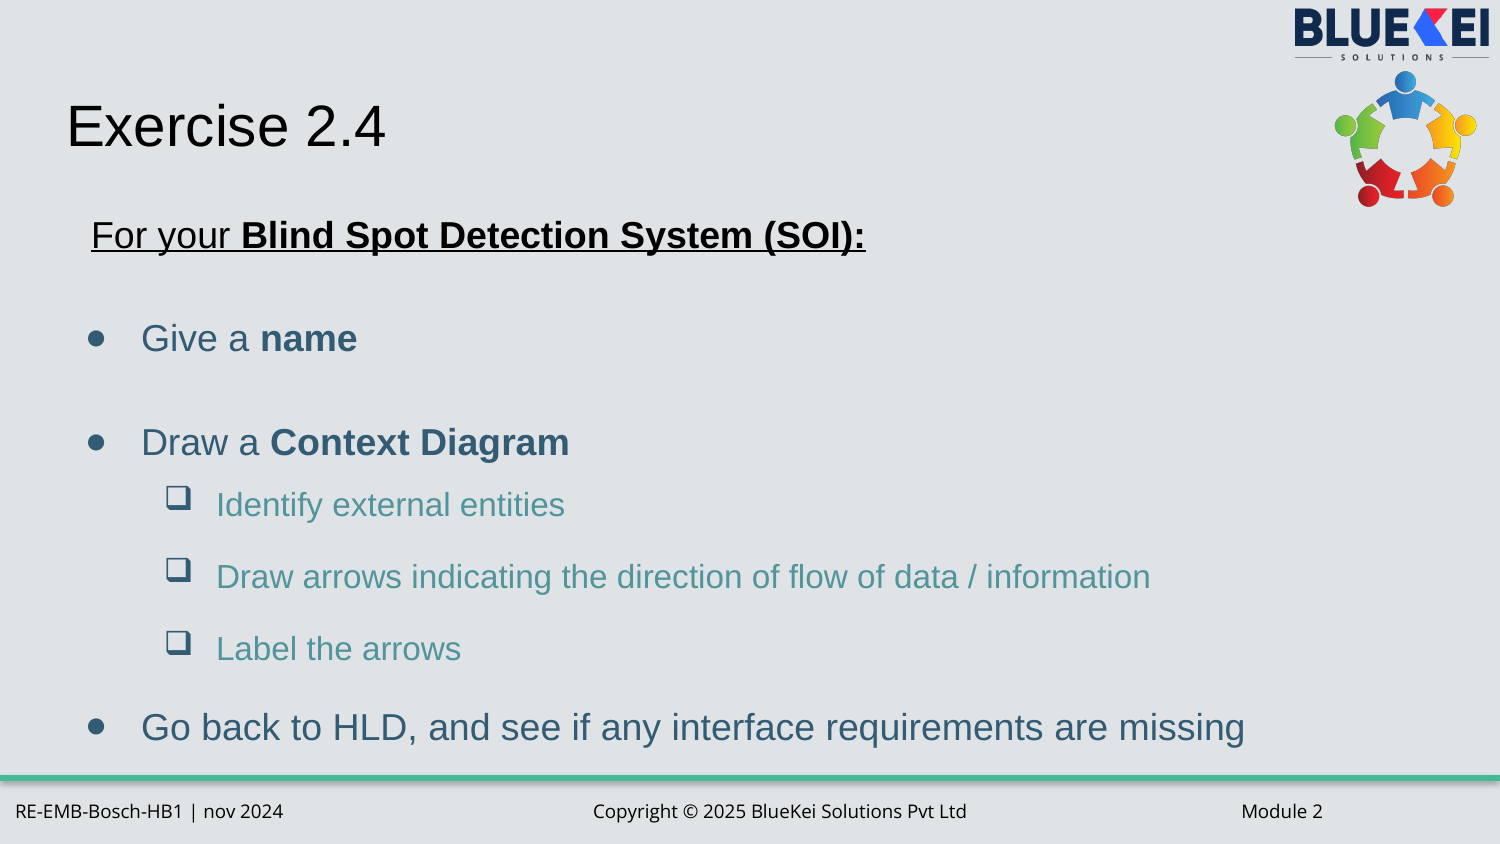

# Exercise 2.4
For your Blind Spot Detection System (SOI):

Give a name
Draw a Context Diagram
Identify external entities
Draw arrows indicating the direction of flow of data / information
Label the arrows
Go back to HLD, and see if any interface requirements are missing